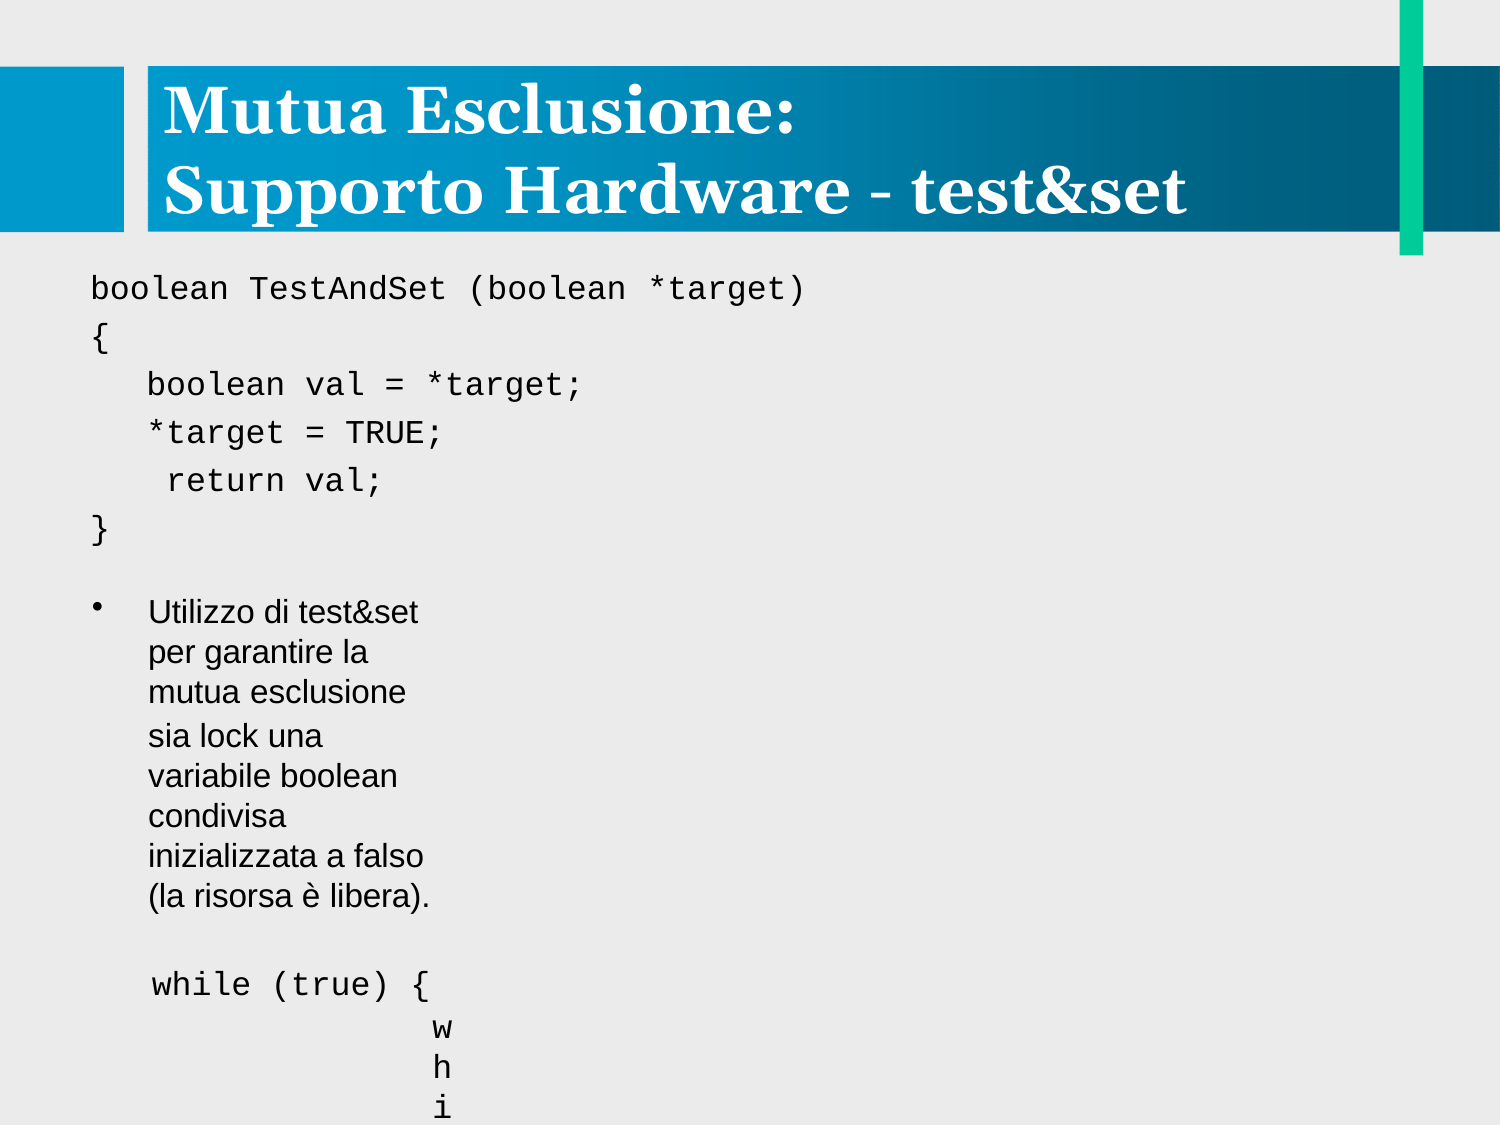

# Mutua Esclusione:
Supporto Hardware - test&set

boolean TestAndSet (boolean *target)
{
boolean val = *target;
*target = TRUE;  return val;
}

Utilizzo di test&set per garantire la mutua esclusione
sia lock una variabile boolean condivisa inizializzata a falso (la risorsa è libera).

while (true) {
while ( TestAndSet (&lock ))
;	/* do nothing
<critical section>
lock = FALSE; //rilascio
…
}
17